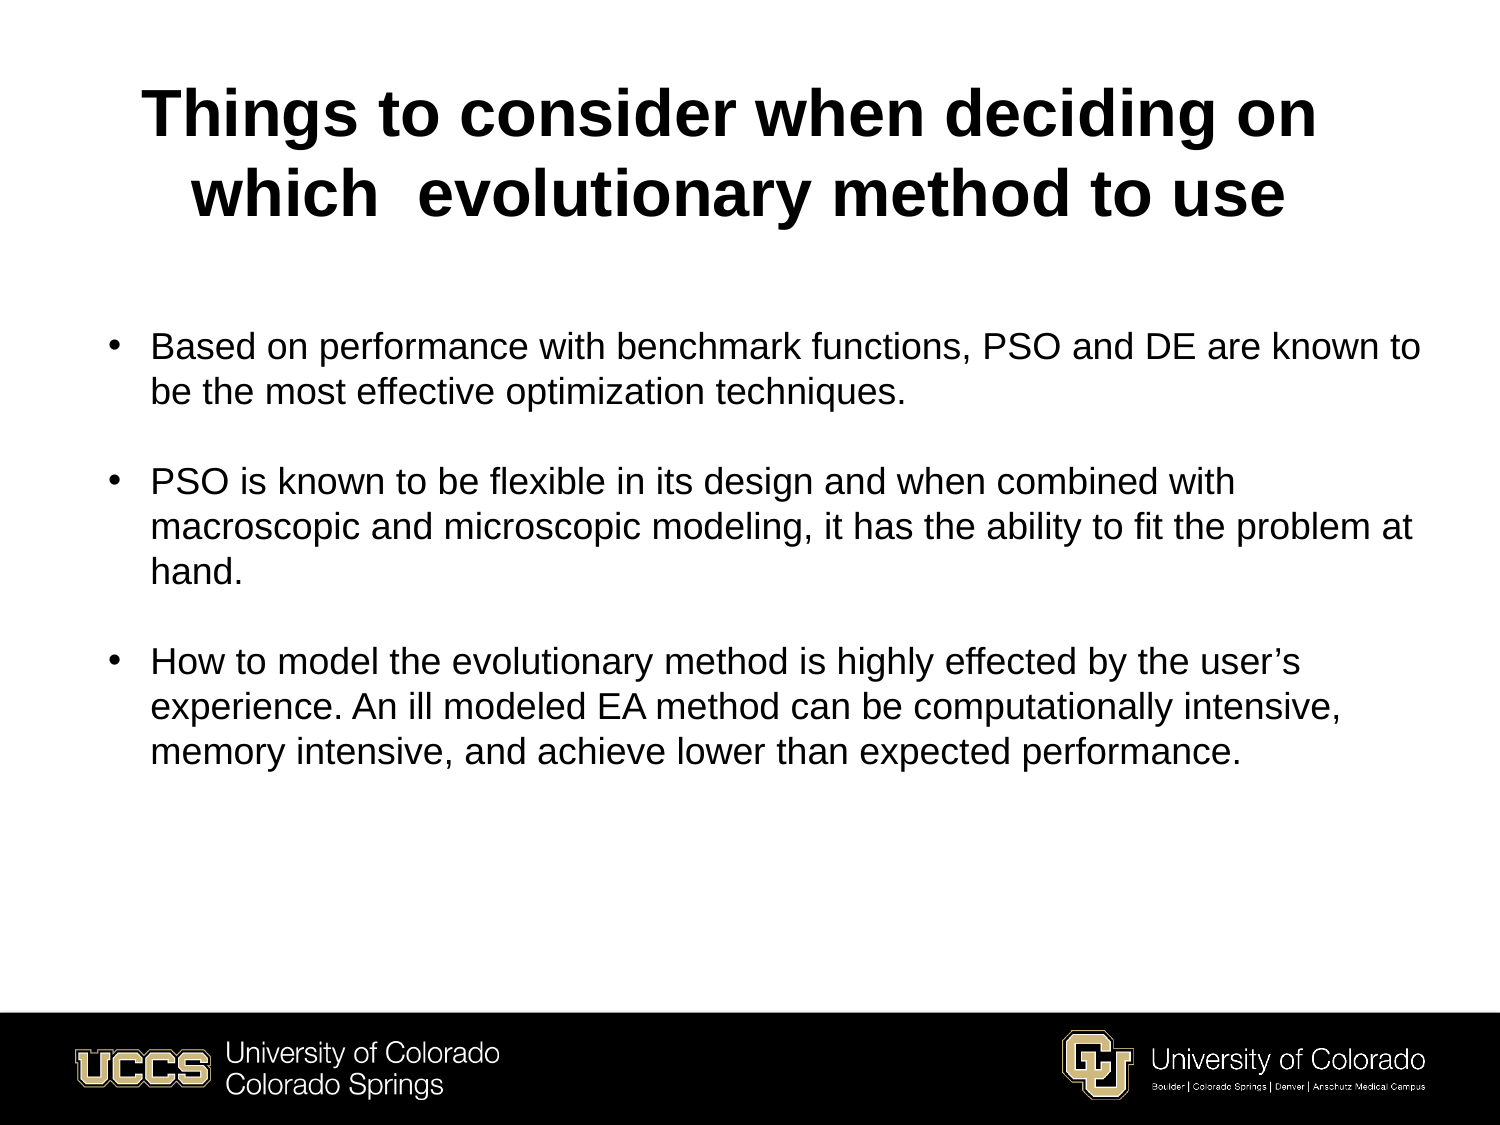

Things to consider when deciding on
which  evolutionary method to use

Based on performance with benchmark functions, PSO and DE are known to be the most effective optimization techniques.

PSO is known to be flexible in its design and when combined with macroscopic and microscopic modeling, it has the ability to fit the problem at hand.

How to model the evolutionary method is highly effected by the user’s experience. An ill modeled EA method can be computationally intensive, memory intensive, and achieve lower than expected performance.